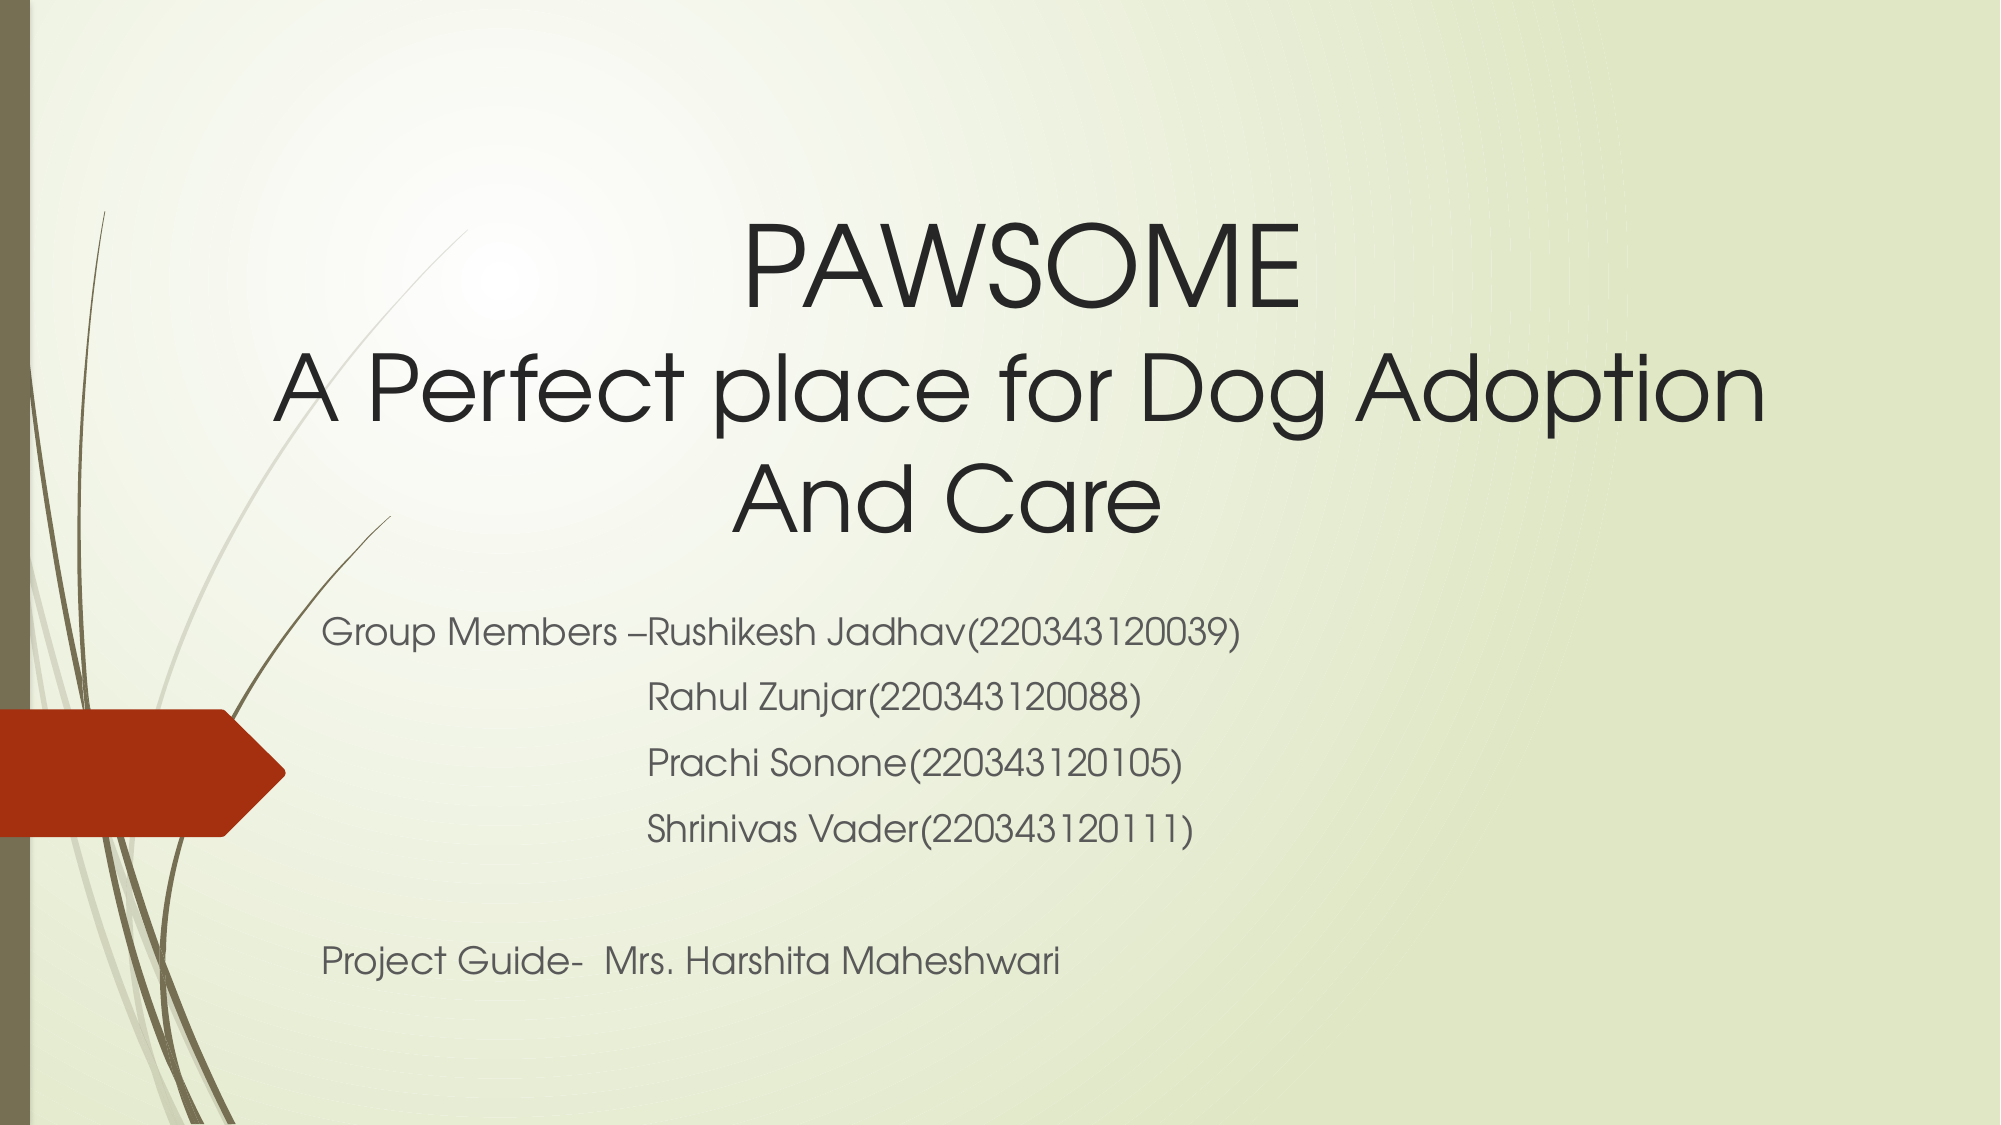

# PAWSOME A Perfect place for Dog Adoption And Care
Group Members –Rushikesh Jadhav(220343120039)
                               Rahul Zunjar(220343120088)
                               Prachi Sonone(220343120105)
                               Shrinivas Vader(220343120111)

Project Guide-  Mrs. Harshita Maheshwari